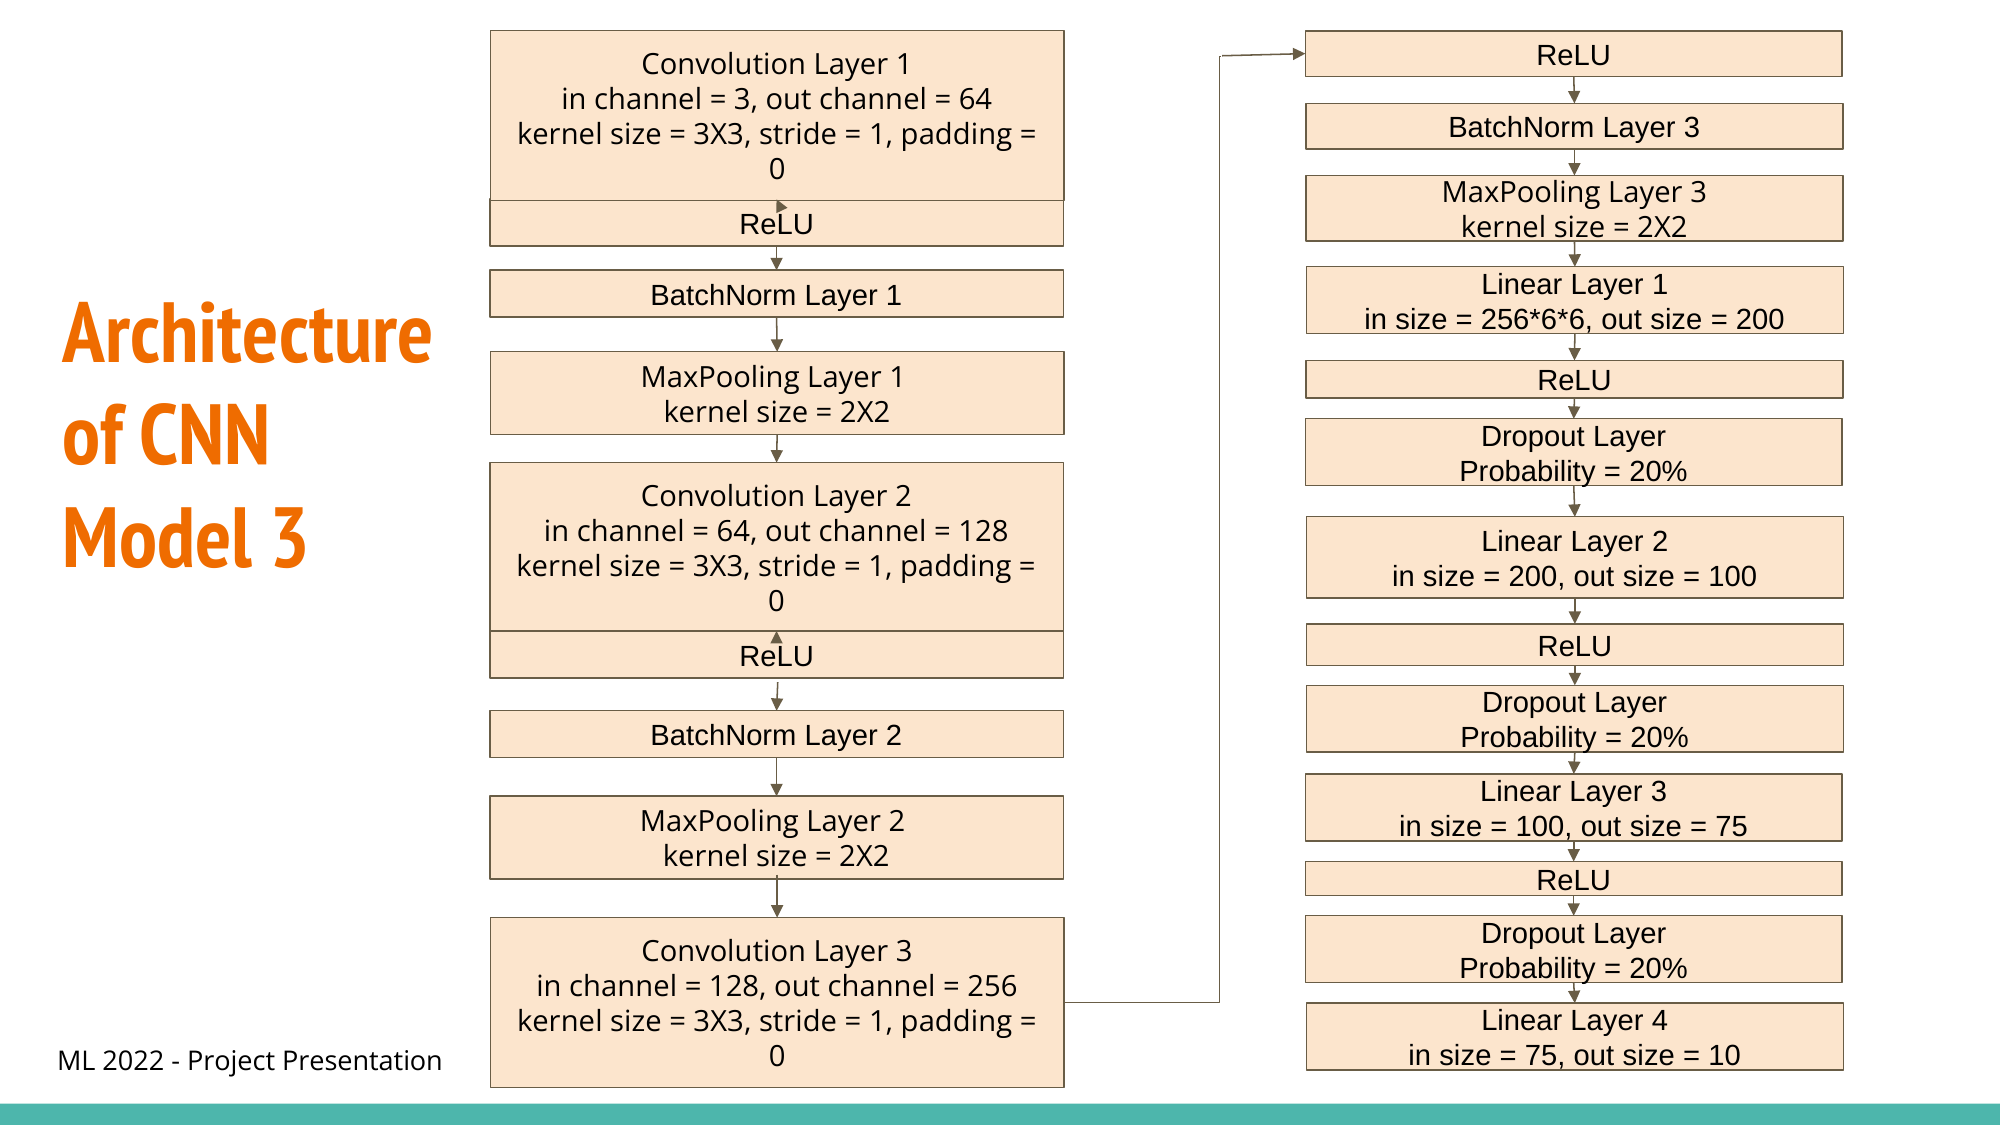

Convolution Layer 1
in channel = 3, out channel = 64
kernel size = 3X3, stride = 1, padding = 0
ReLU
BatchNorm Layer 3
MaxPooling Layer 3
kernel size = 2X2
ReLU
# Architecture of CNN Model 3
Linear Layer 1
in size = 256*6*6, out size = 200
BatchNorm Layer 1
MaxPooling Layer 1
kernel size = 2X2
ReLU
Dropout Layer
Probability = 20%
Convolution Layer 2
in channel = 64, out channel = 128
kernel size = 3X3, stride = 1, padding = 0
Linear Layer 2
in size = 200, out size = 100
ReLU
ReLU
Dropout Layer
Probability = 20%
BatchNorm Layer 2
Linear Layer 3
in size = 100, out size = 75
MaxPooling Layer 2
kernel size = 2X2
ReLU
Dropout Layer
Probability = 20%
Convolution Layer 3
in channel = 128, out channel = 256
kernel size = 3X3, stride = 1, padding = 0
Linear Layer 4
in size = 75, out size = 10